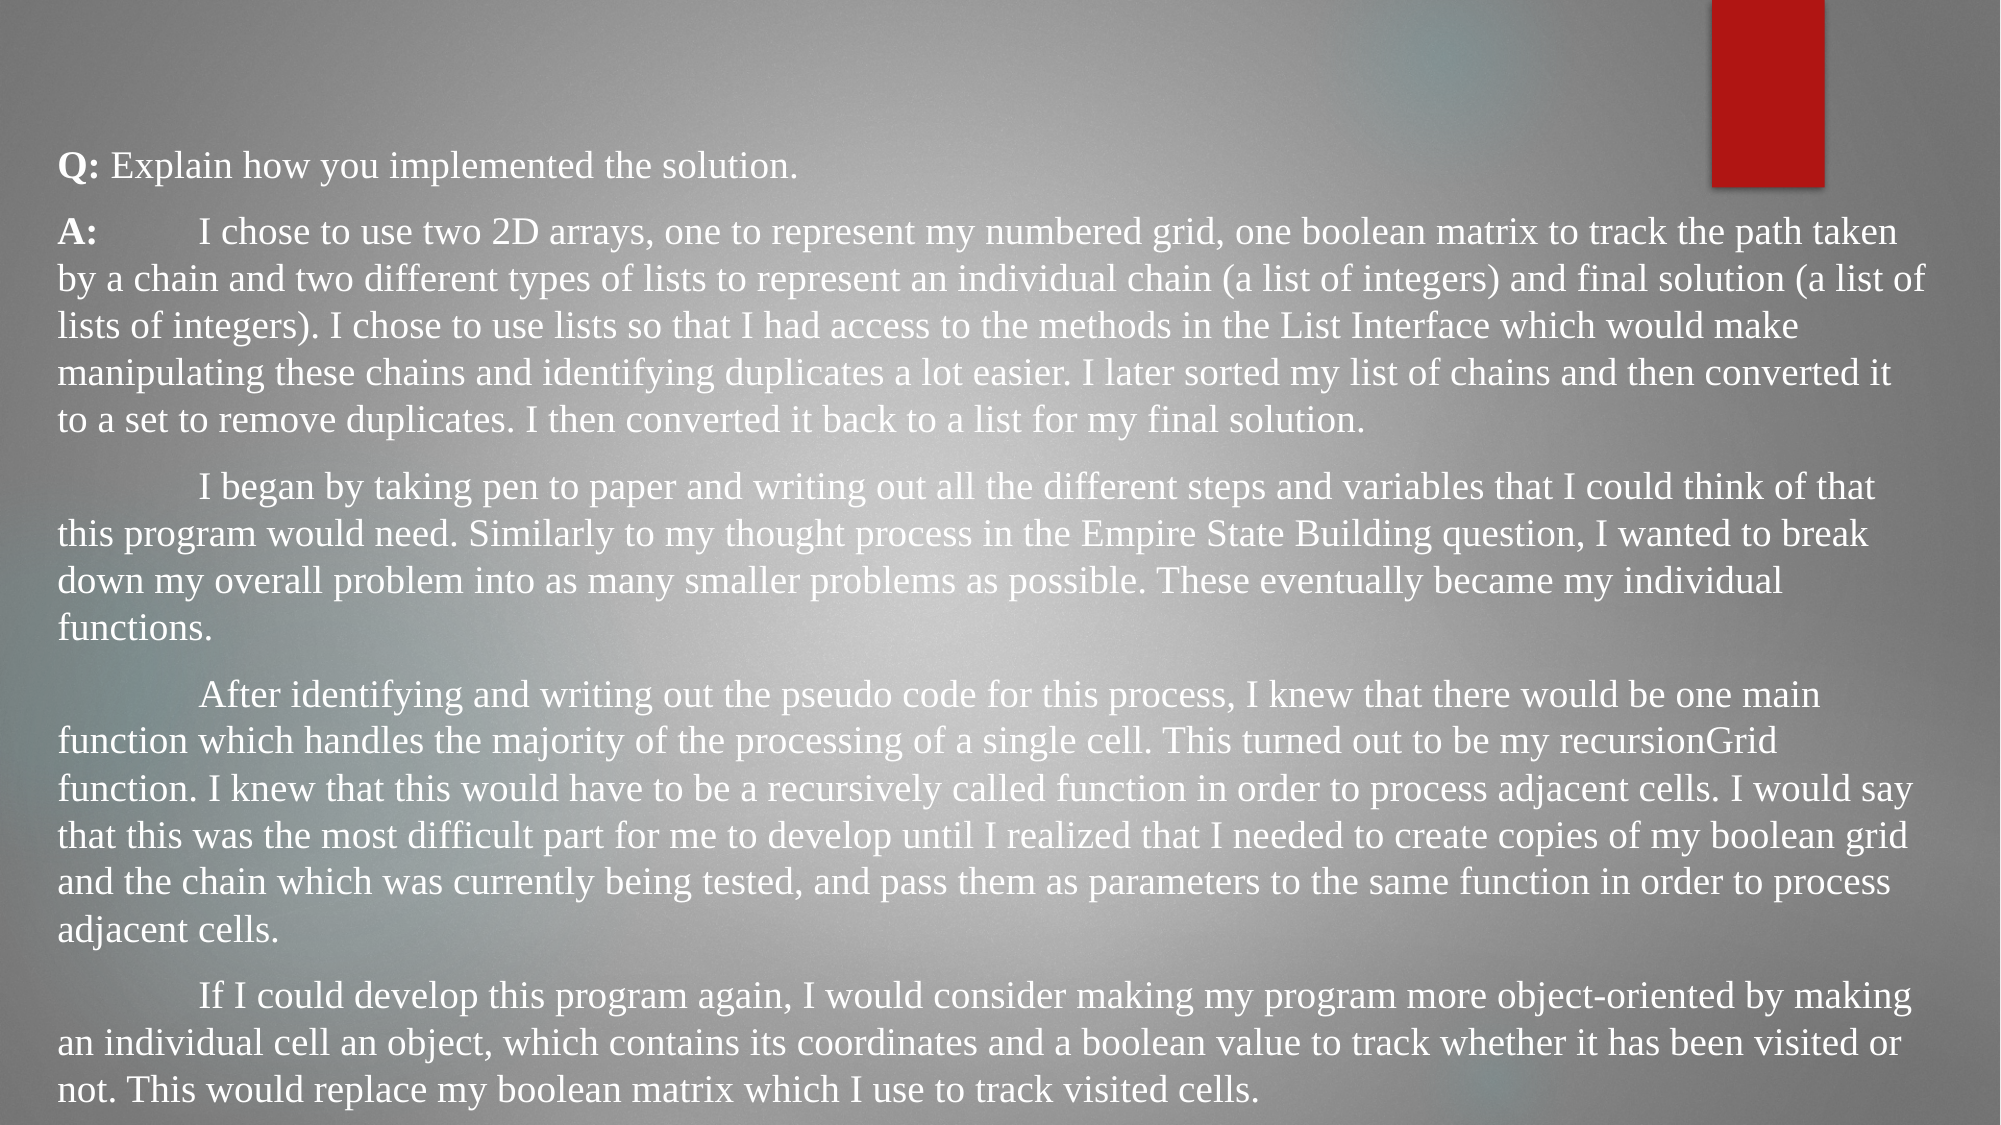

Q: Explain how you implemented the solution.
A: 	I chose to use two 2D arrays, one to represent my numbered grid, one boolean matrix to track the path taken by a chain and two different types of lists to represent an individual chain (a list of integers) and final solution (a list of lists of integers). I chose to use lists so that I had access to the methods in the List Interface which would make manipulating these chains and identifying duplicates a lot easier. I later sorted my list of chains and then converted it to a set to remove duplicates. I then converted it back to a list for my final solution.
	I began by taking pen to paper and writing out all the different steps and variables that I could think of that this program would need. Similarly to my thought process in the Empire State Building question, I wanted to break down my overall problem into as many smaller problems as possible. These eventually became my individual functions.
	After identifying and writing out the pseudo code for this process, I knew that there would be one main function which handles the majority of the processing of a single cell. This turned out to be my recursionGrid function. I knew that this would have to be a recursively called function in order to process adjacent cells. I would say that this was the most difficult part for me to develop until I realized that I needed to create copies of my boolean grid and the chain which was currently being tested, and pass them as parameters to the same function in order to process adjacent cells.
	If I could develop this program again, I would consider making my program more object-oriented by making an individual cell an object, which contains its coordinates and a boolean value to track whether it has been visited or not. This would replace my boolean matrix which I use to track visited cells.